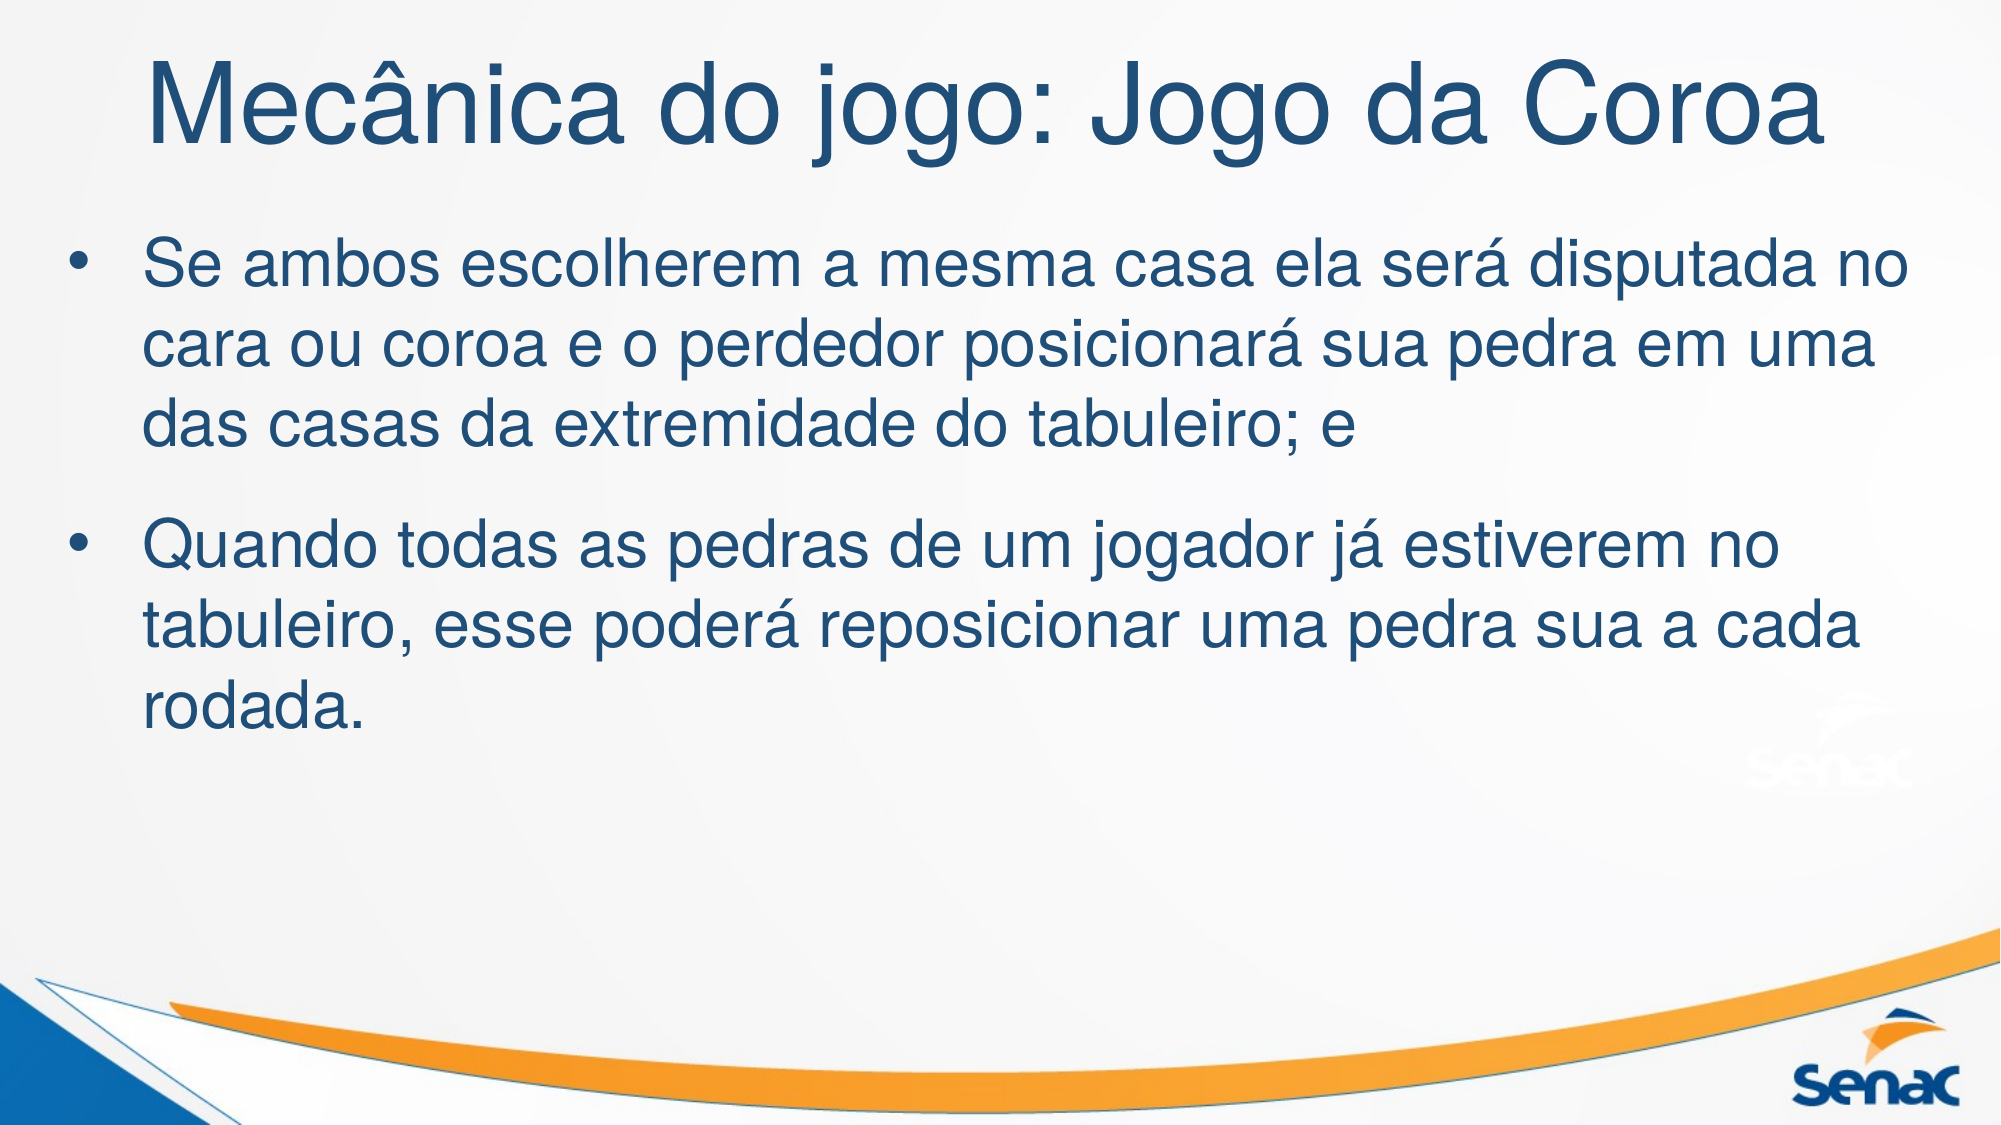

# Mecânica do jogo: Jogo da Coroa
Se ambos escolherem a mesma casa ela será disputada no cara ou coroa e o perdedor posicionará sua pedra em uma das casas da extremidade do tabuleiro; e
Quando todas as pedras de um jogador já estiverem no tabuleiro, esse poderá reposicionar uma pedra sua a cada rodada.